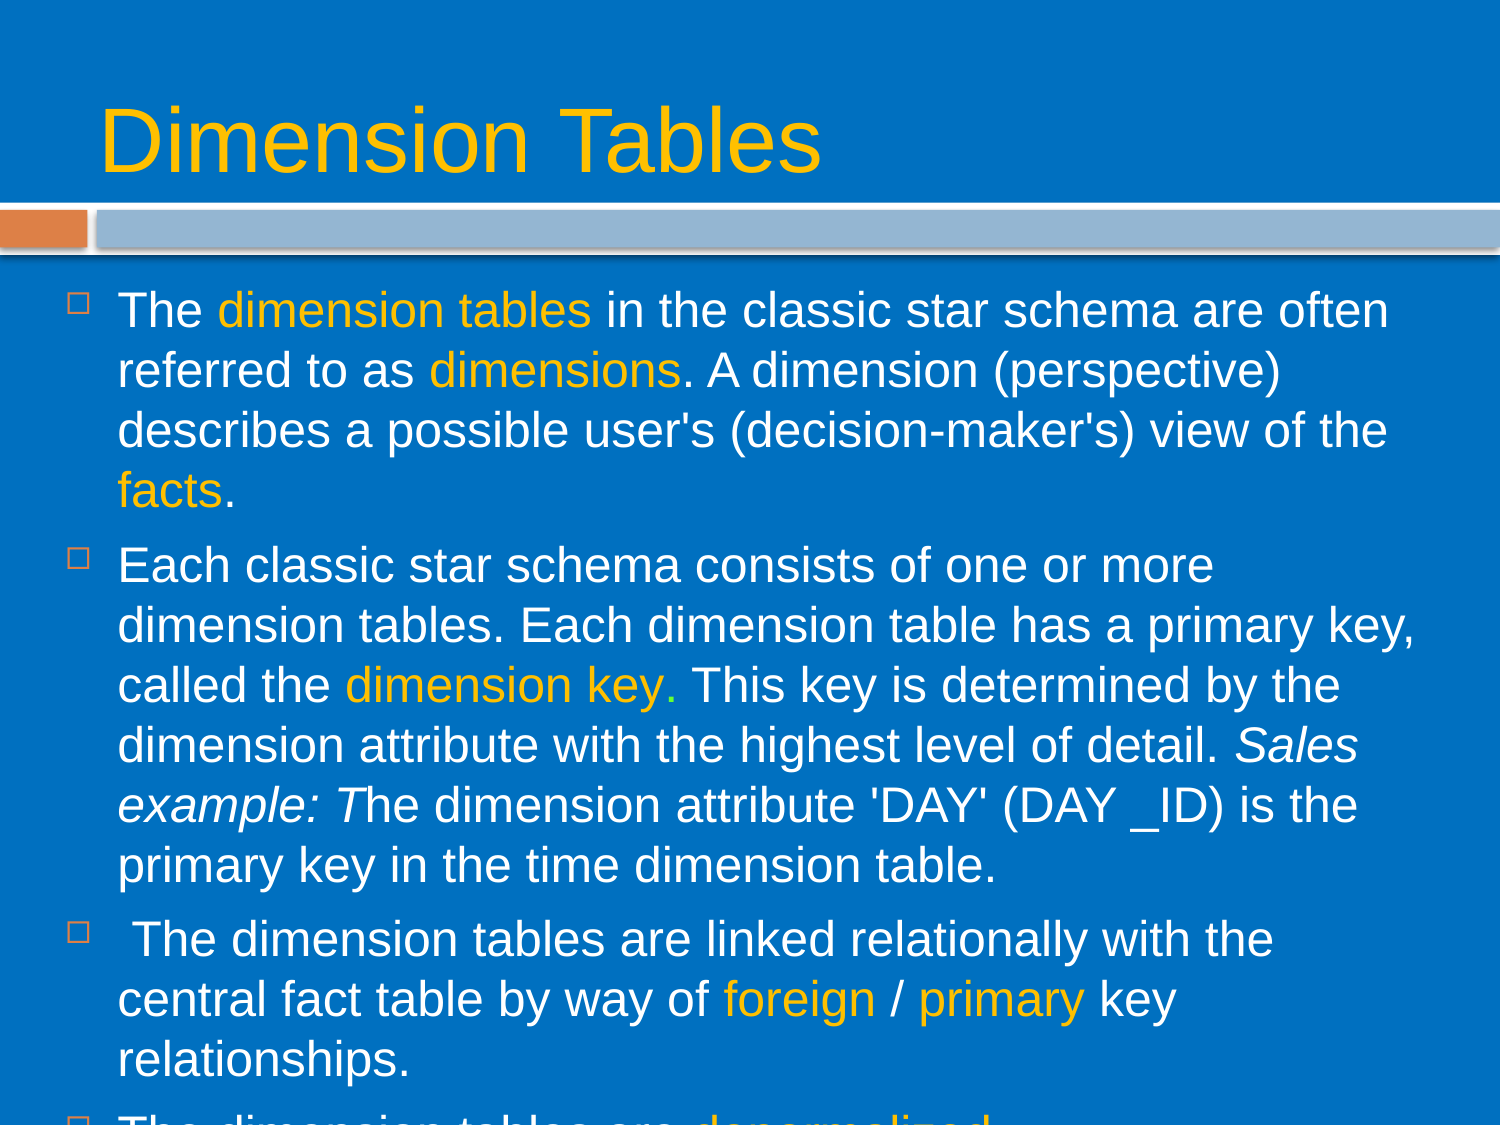

# Dimension Tables
The dimension tables in the classic star schema are often referred to as dimensions. A dimension (perspective) describes a possible user's (decision-maker's) view of the facts.
Each classic star schema consists of one or more dimension tables. Each dimension table has a primary key, called the dimension key. This key is determined by the dimension attribute with the highest level of detail. Sales example: The dimension attribute 'DAY' (DAY _ID) is the primary key in the time dimension table.
 The dimension tables are linked relationally with the central fact table by way of foreign / primary key relationships.
The dimension tables are denormalized.